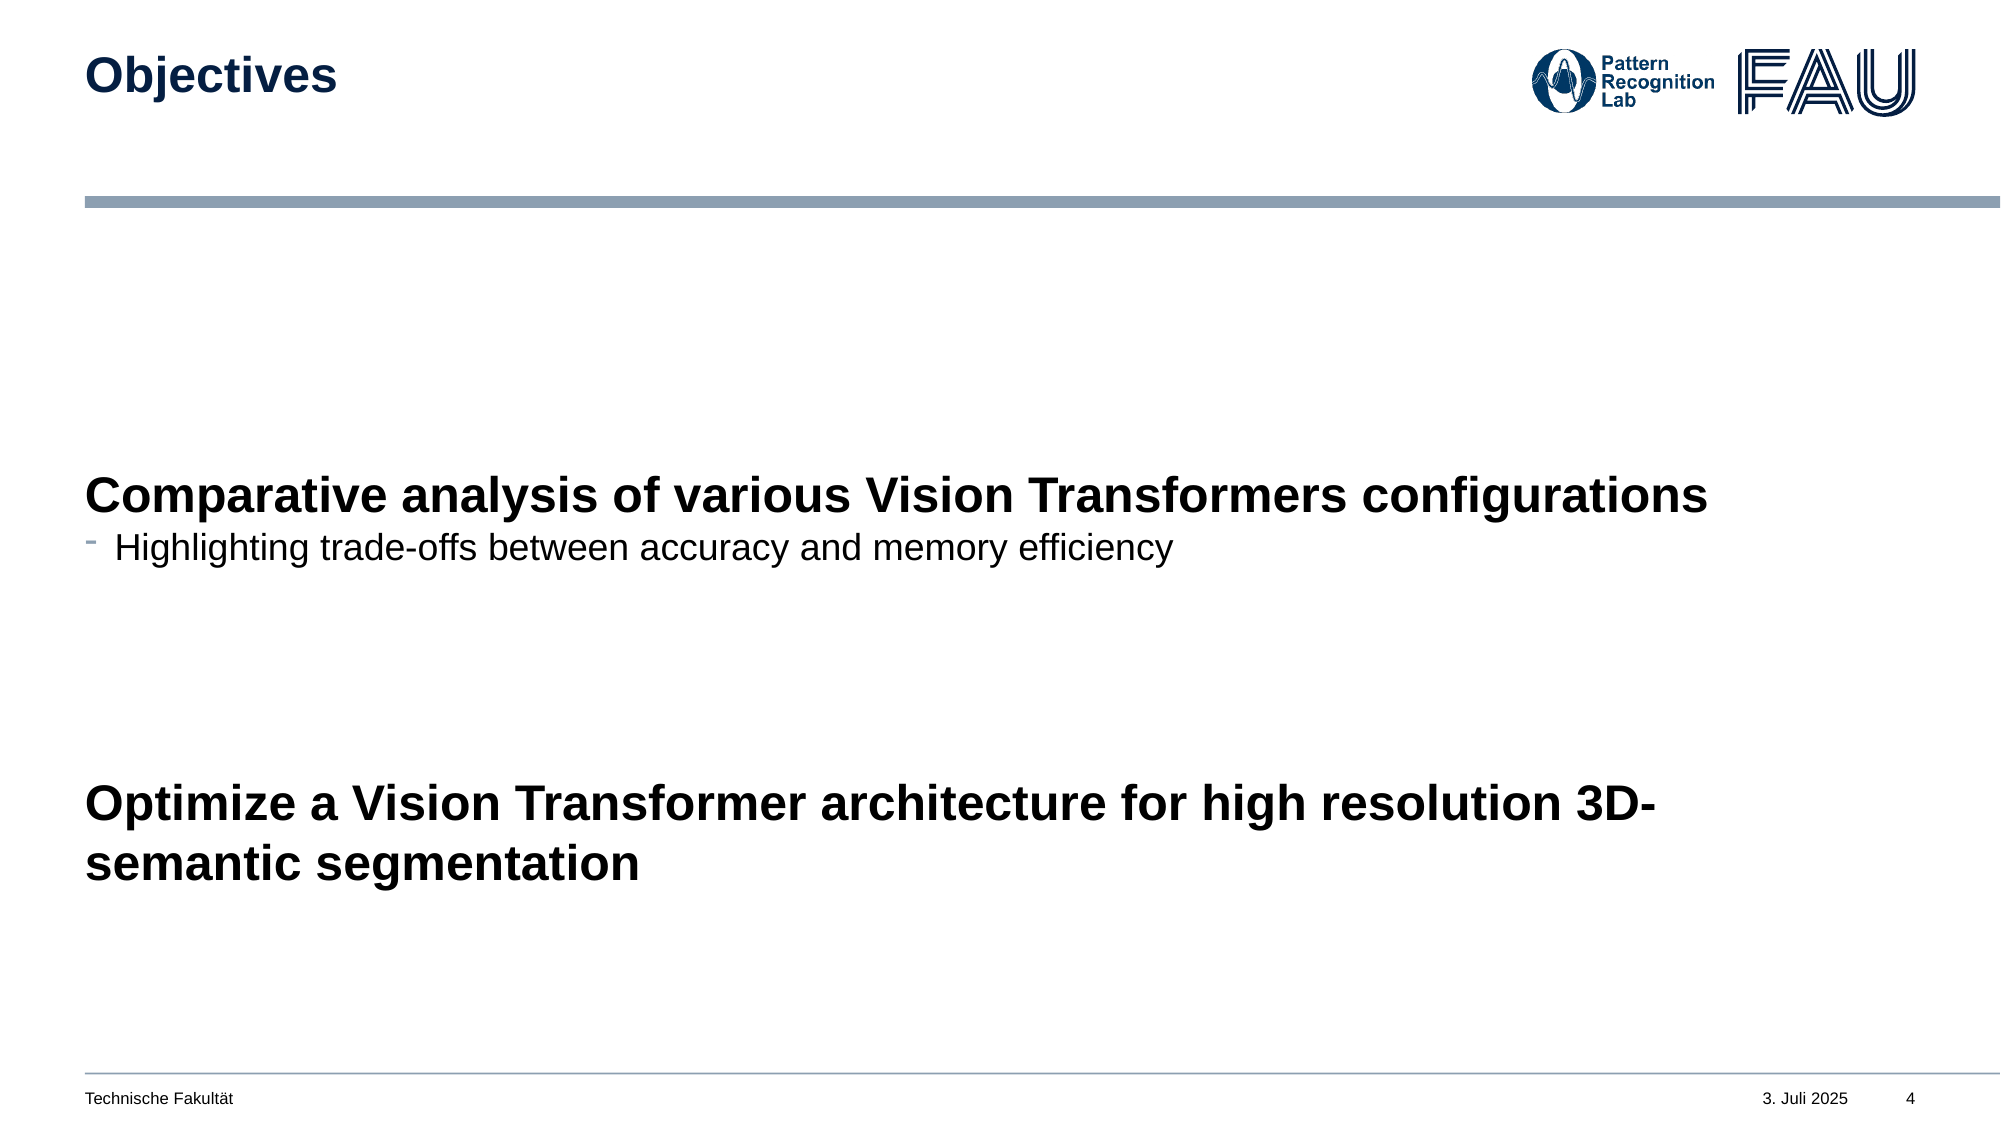

# Objectives

Comparative analysis of various Vision Transformers configurations
Highlighting trade-offs between accuracy and memory efficiency

Optimize a Vision Transformer architecture for high resolution 3D-semantic segmentation
Technische Fakultät
3. Juli 2025
4